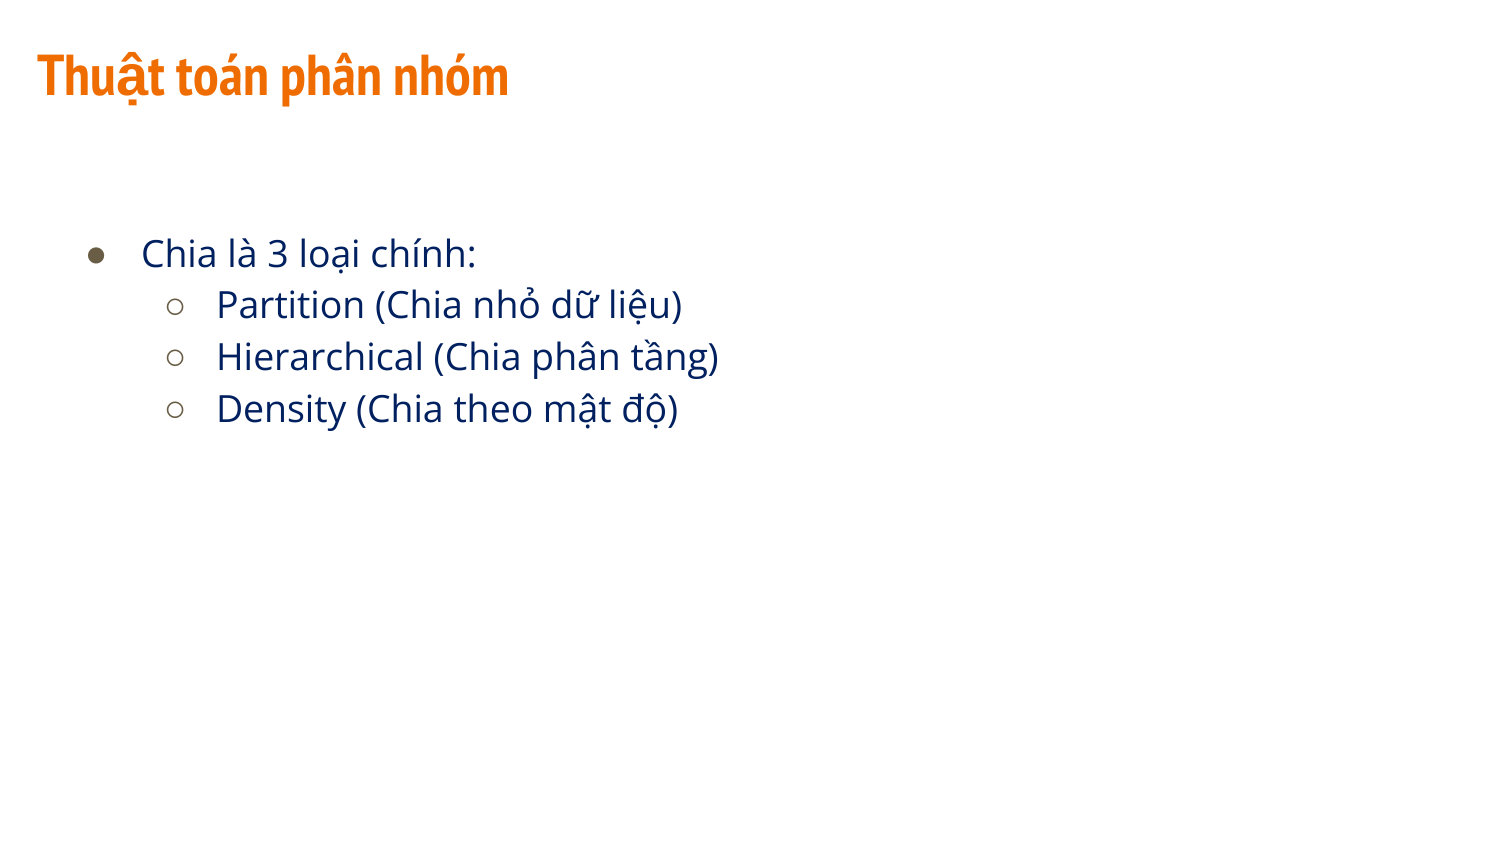

# Thuật toán phân nhóm
Chia là 3 loại chính:
Partition (Chia nhỏ dữ liệu)
Hierarchical (Chia phân tầng)
Density (Chia theo mật độ)